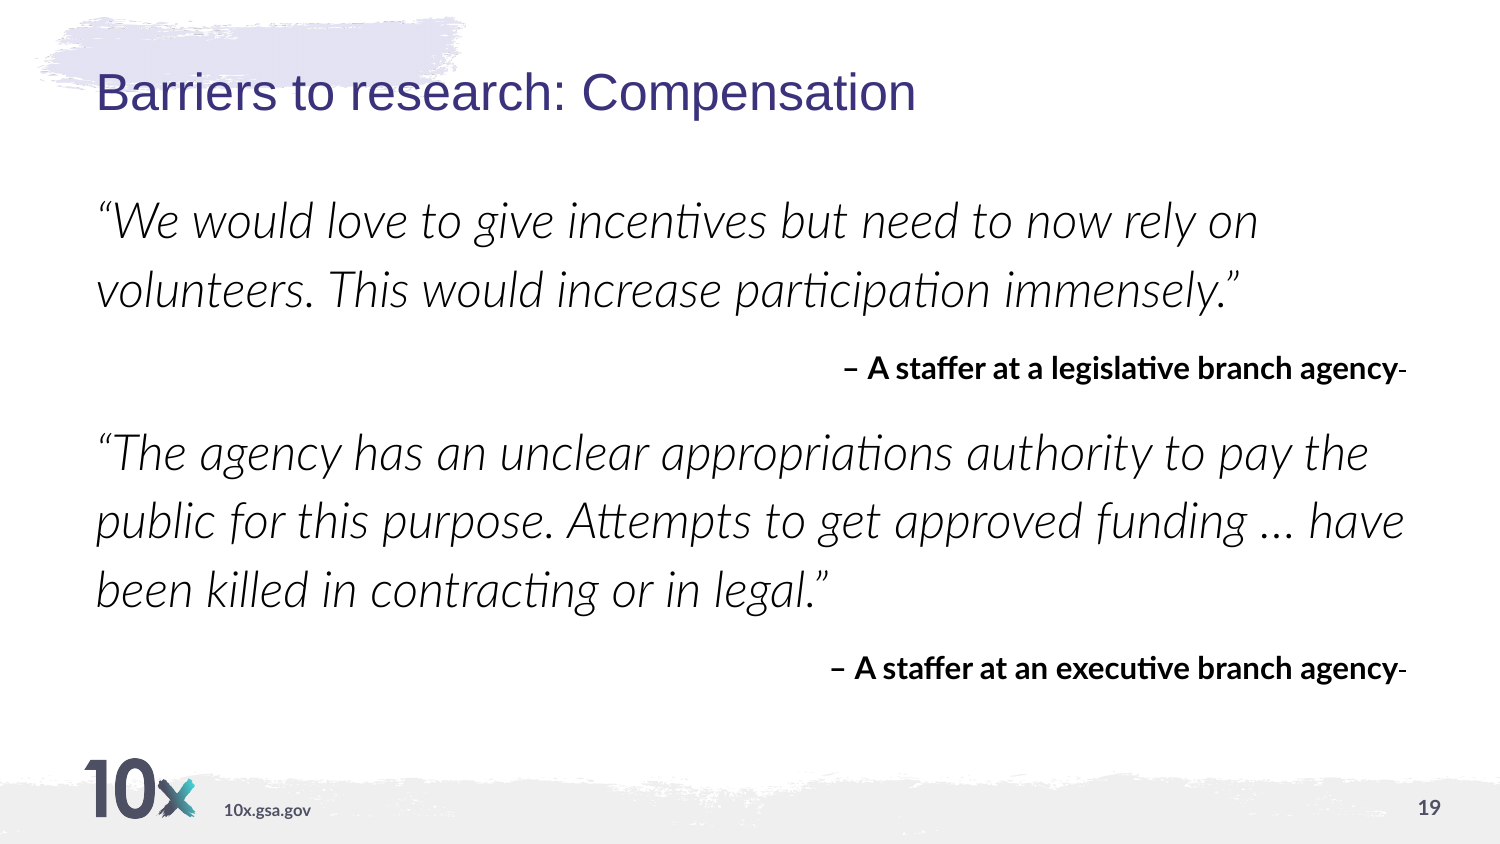

# Barriers to research: Compensation
“We would love to give incentives but need to now rely on volunteers. This would increase participation immensely.”
– A staffer at a legislative branch agency
“The agency has an unclear appropriations authority to pay the public for this purpose. Attempts to get approved funding … have been killed in contracting or in legal.”
– A staffer at an executive branch agency